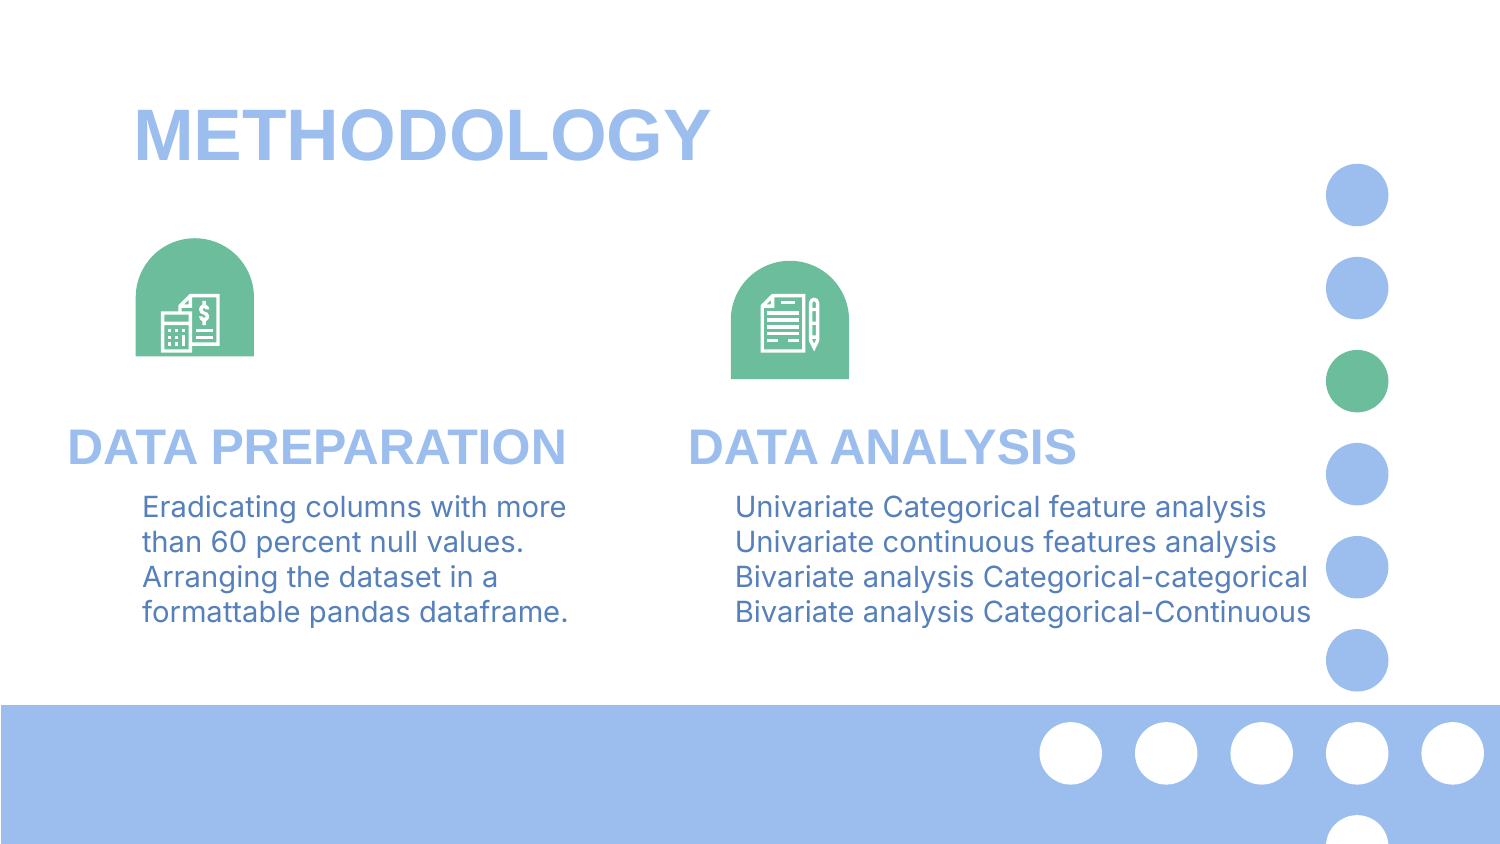

# METHODOLOGY

DATA PREPARATION
  DATA ANALYSIS
Eradicating columns with more than 60 percent null values.
Arranging the dataset in a formattable pandas dataframe.
Univariate Categorical feature analysis
Univariate continuous features analysis
Bivariate analysis Categorical-categorical
Bivariate analysis Categorical-Continuous